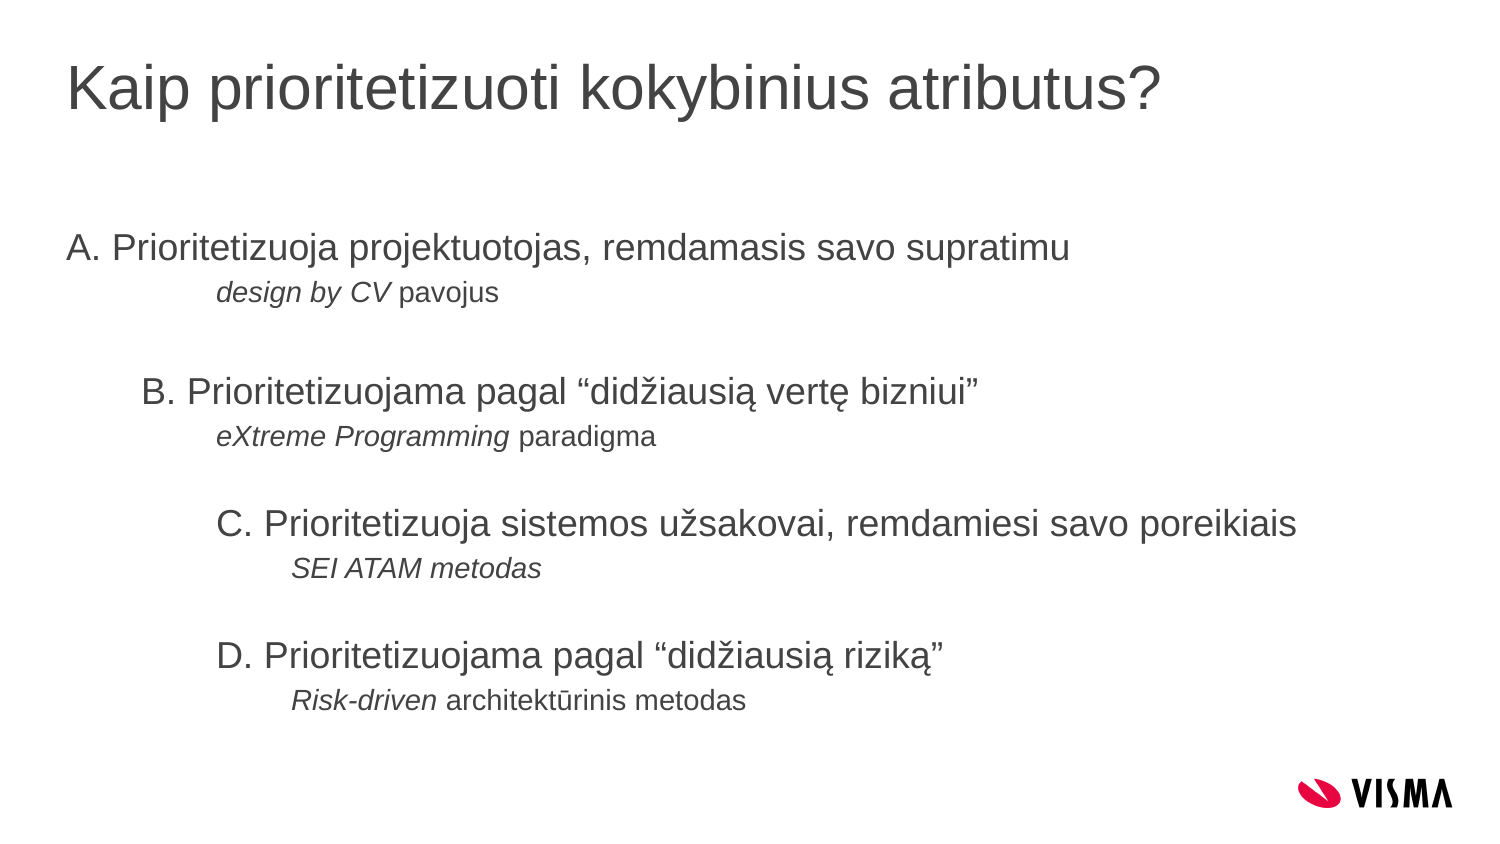

# Kaip prioritetizuoti kokybinius atributus?
A. Prioritetizuoja projektuotojas, remdamasis savo supratimu
	design by CV pavojus

B. Prioritetizuojama pagal “didžiausią vertę bizniui”
eXtreme Programming paradigma

C. Prioritetizuoja sistemos užsakovai, remdamiesi savo poreikiais
	SEI ATAM metodas

D. Prioritetizuojama pagal “didžiausią riziką”
	Risk-driven architektūrinis metodas